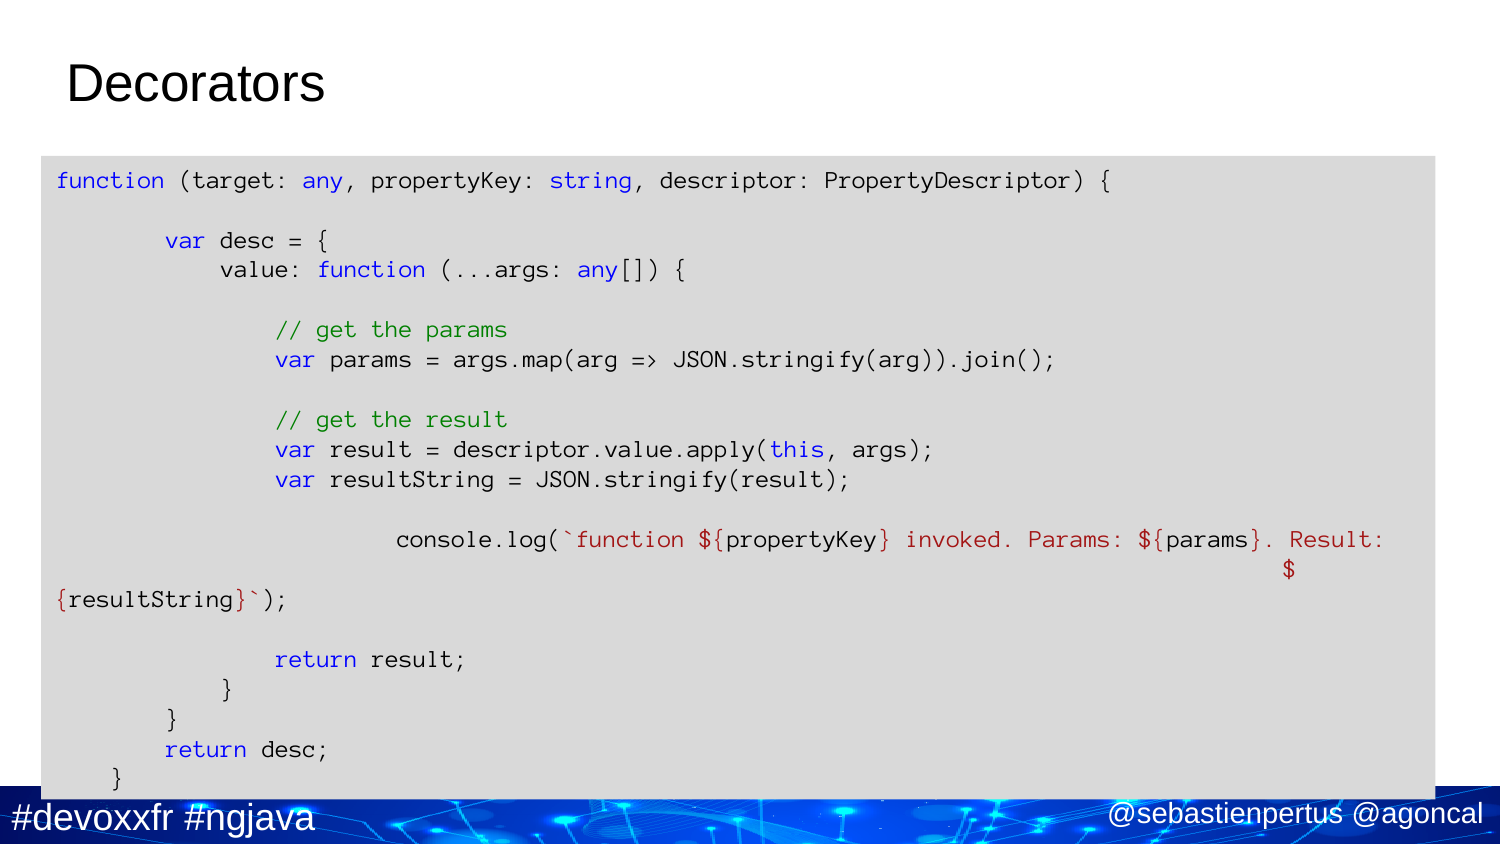

# Decorators
function (target: any, propertyKey: string, descriptor: PropertyDescriptor) {

        var desc = {
            value: function (...args: any[]) {

                // get the params
                var params = args.map(arg => JSON.stringify(arg)).join();

                // get the result
                var result = descriptor.value.apply(this, args);
                var resultString = JSON.stringify(result);

		   console.log(`function ${propertyKey} invoked. Params: ${params}. Result:                              						  ${resultString}`);

                return result;
            }
        }
        return desc;
    }